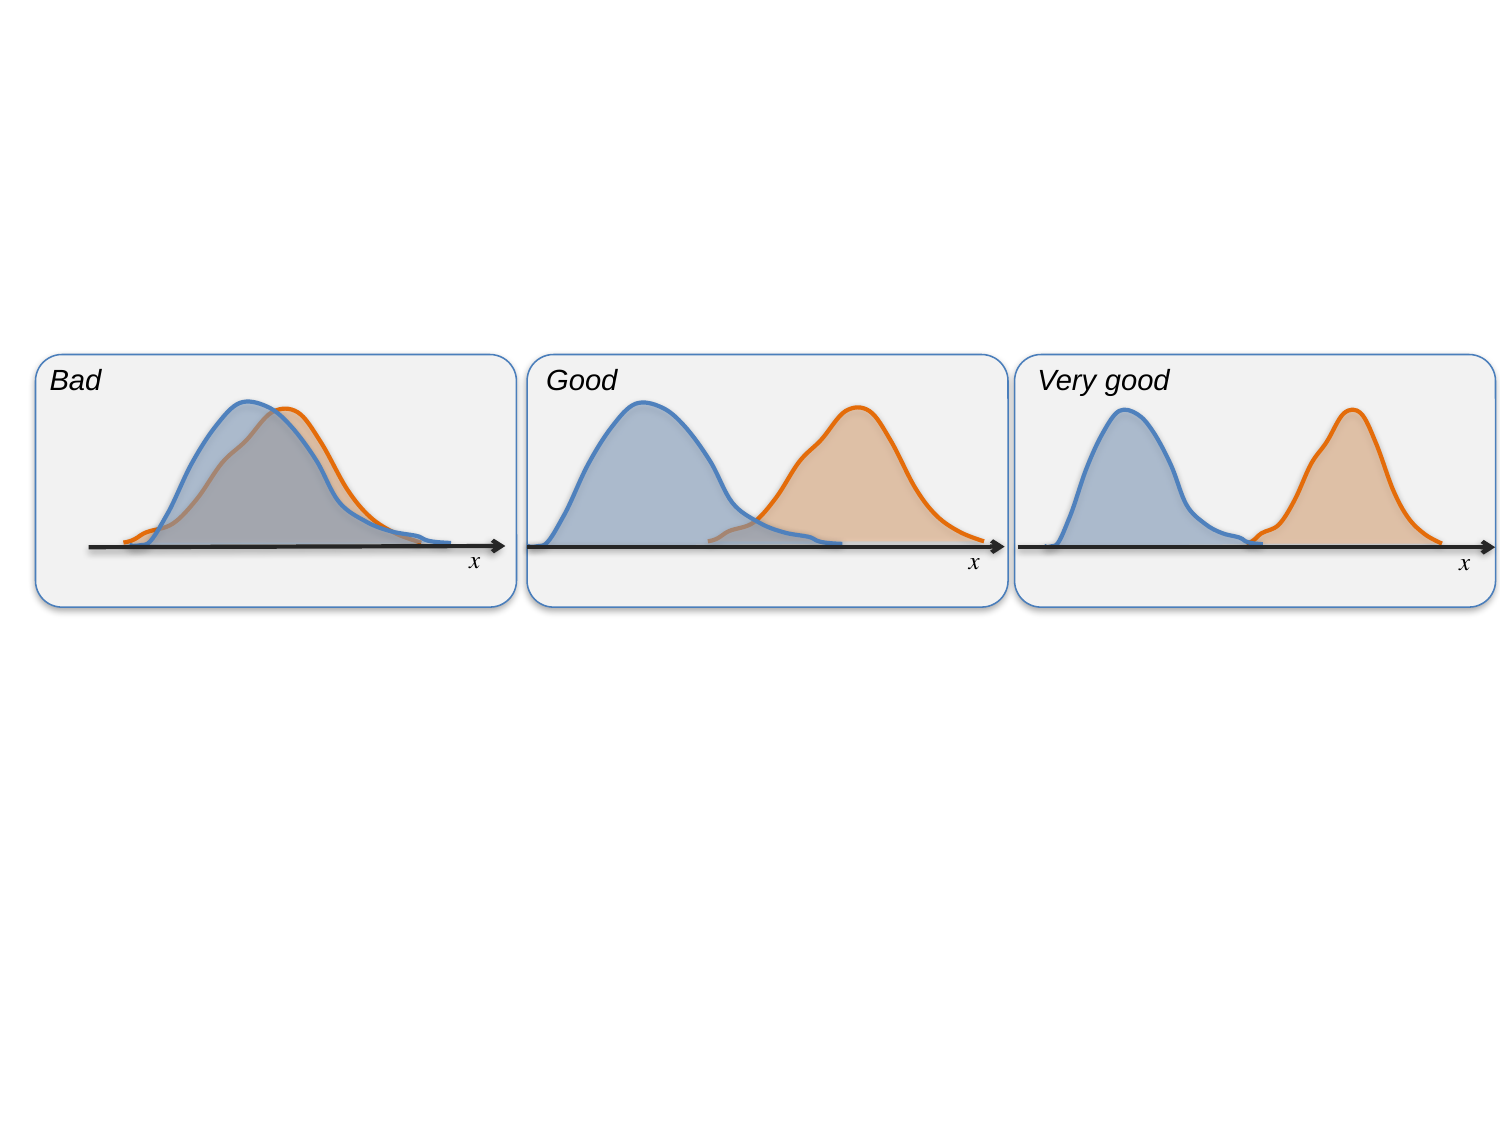

Bad                                                      Good                                                   Very good

x
x
x